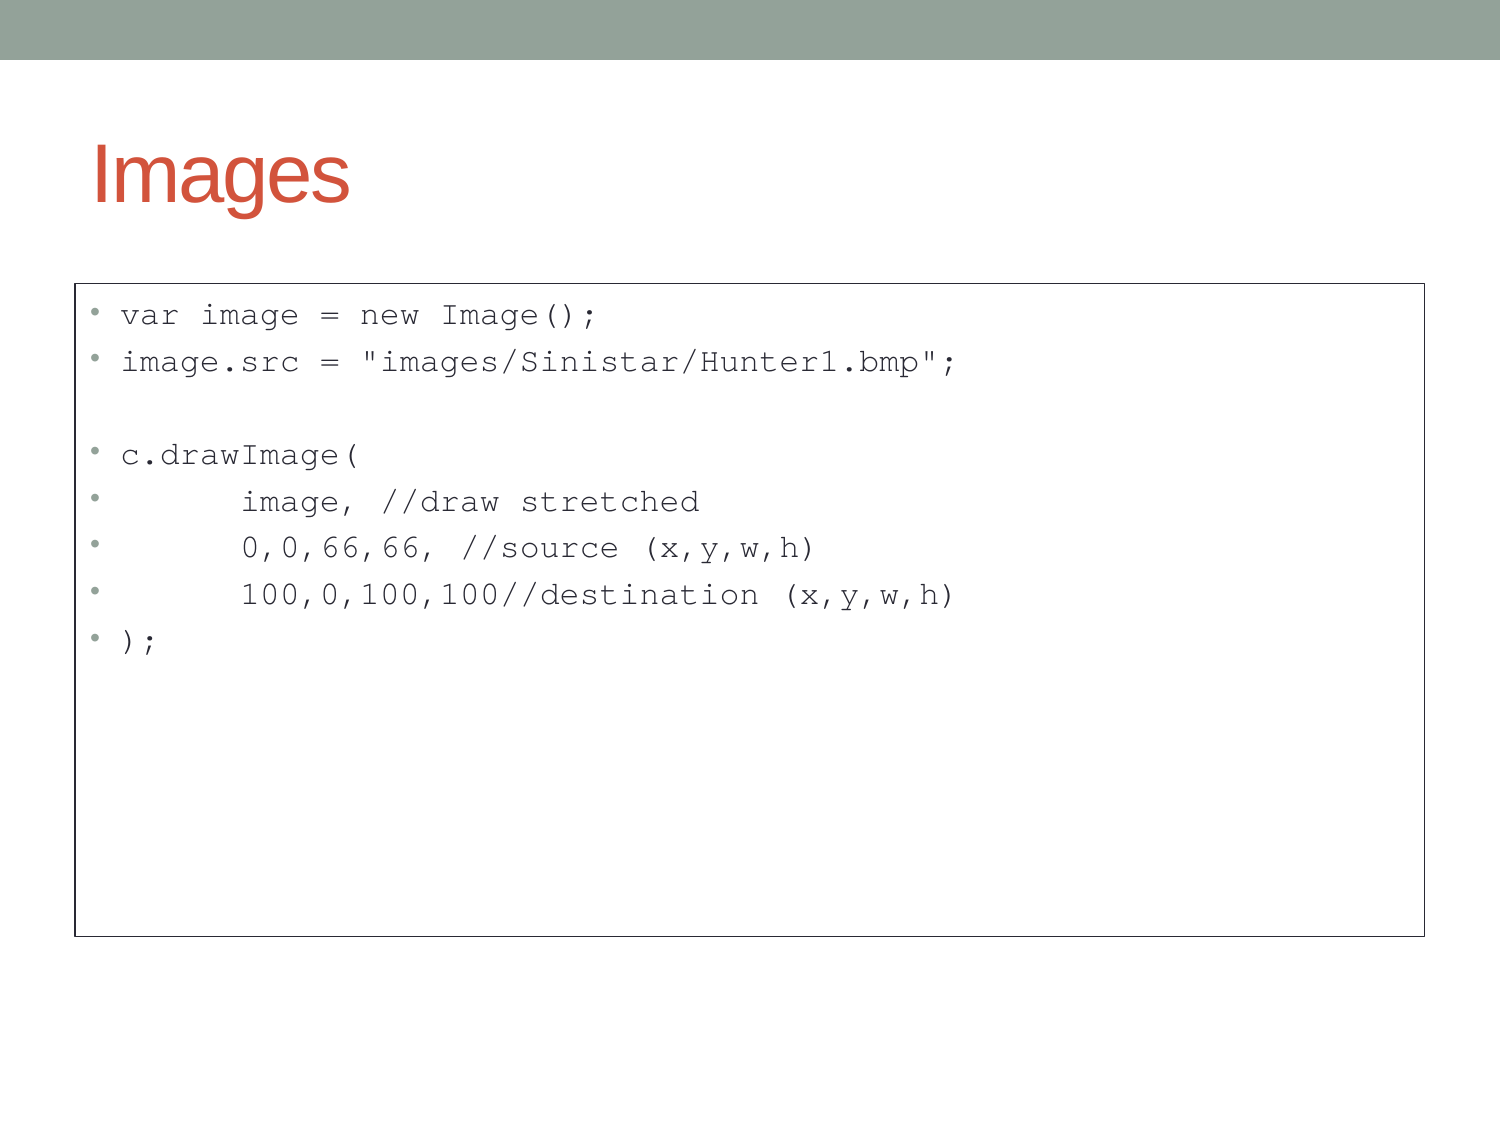

# Images
var image = new Image();
image.src = "images/Sinistar/Hunter1.bmp";

c.drawImage(
      image, //draw stretched
      0,0,66,66, //source (x,y,w,h)
      100,0,100,100//destination (x,y,w,h)
);